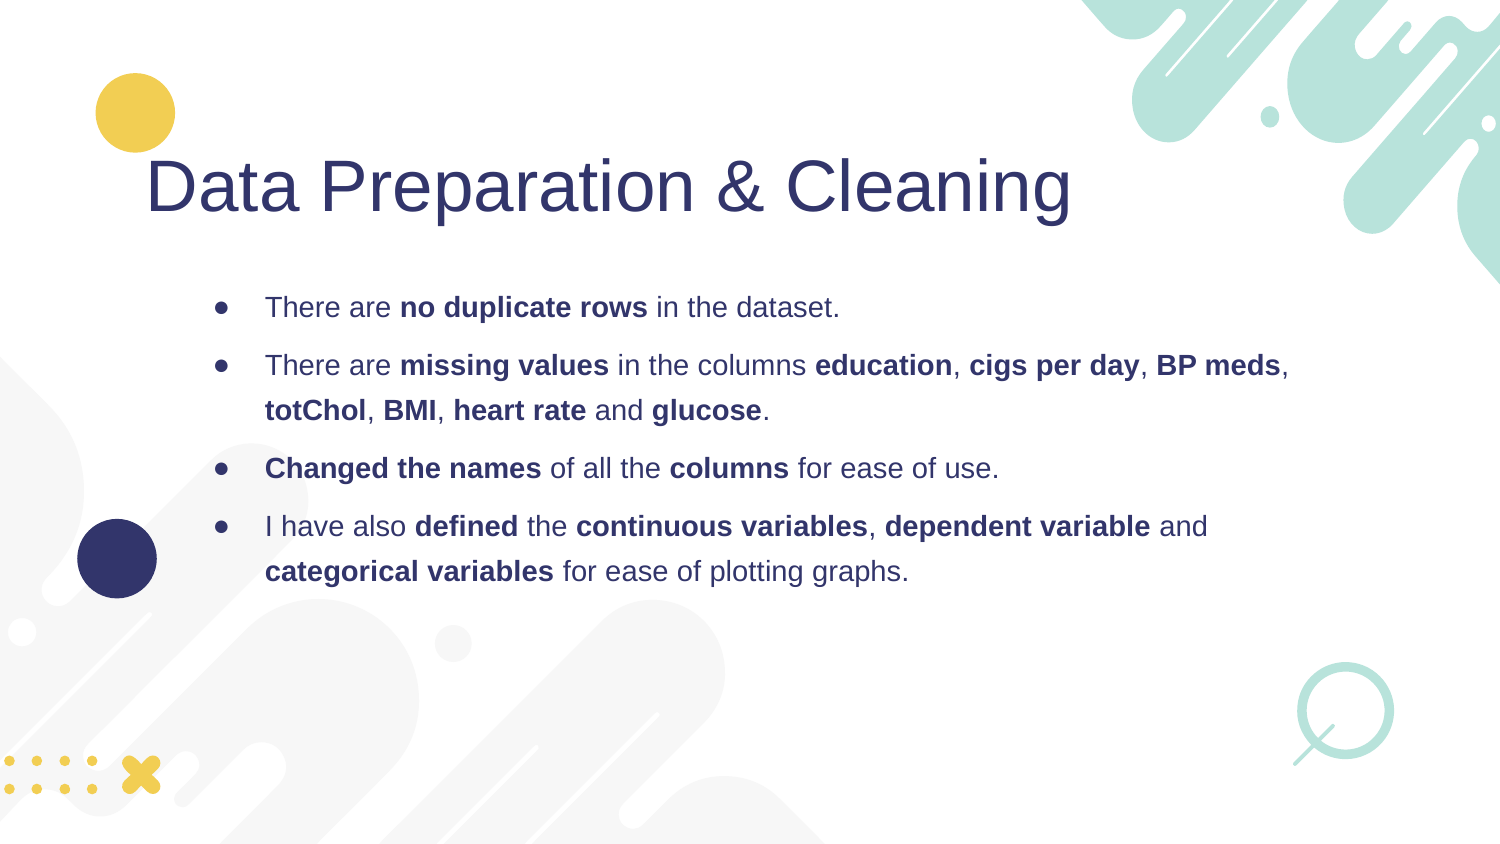

# Data Preparation & Cleaning
There are no duplicate rows in the dataset.
There are missing values in the columns education, cigs per day, BP meds, totChol, BMI, heart rate and glucose.
Changed the names of all the columns for ease of use.
I have also defined the continuous variables, dependent variable and categorical variables for ease of plotting graphs.